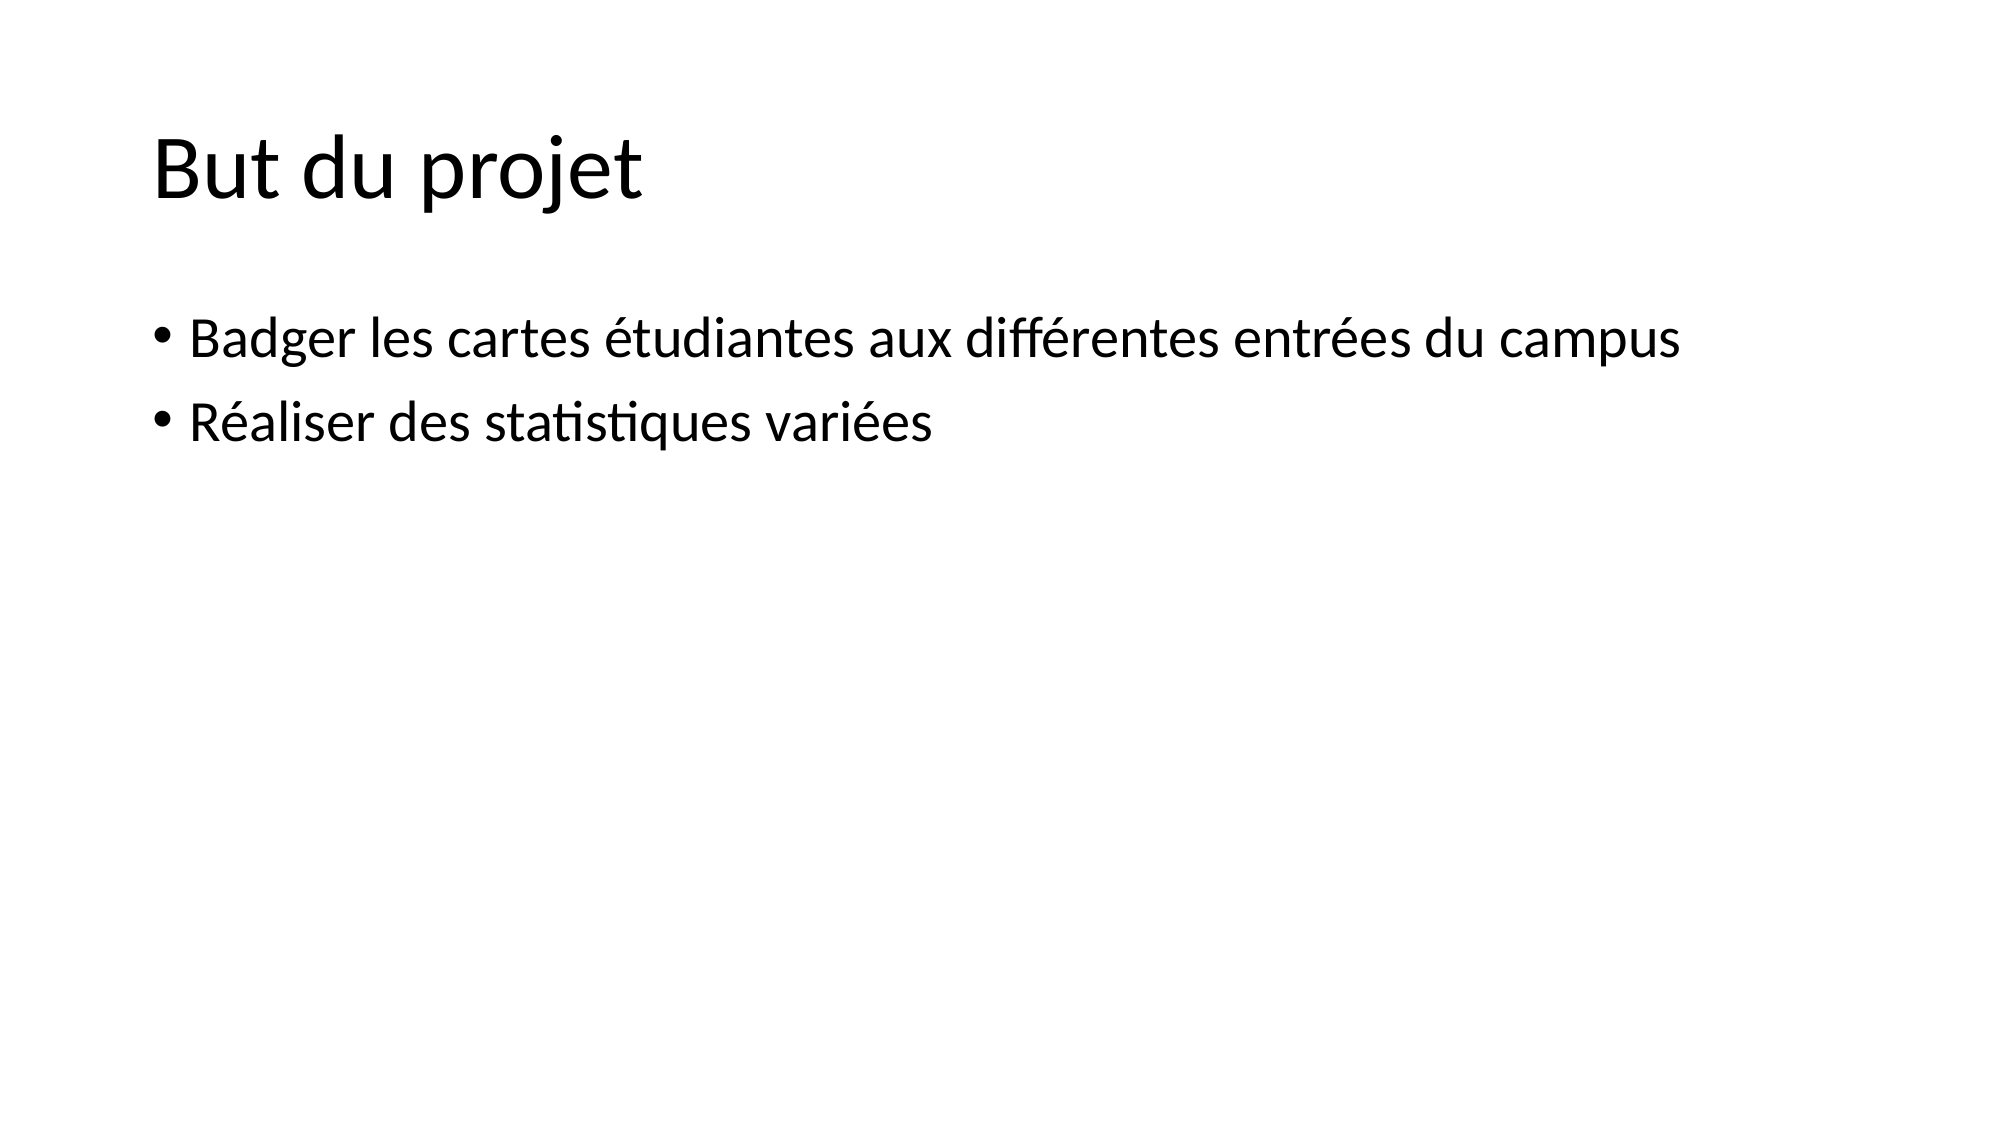

# But du projet
Badger les cartes étudiantes aux différentes entrées du campus
Réaliser des statistiques variées